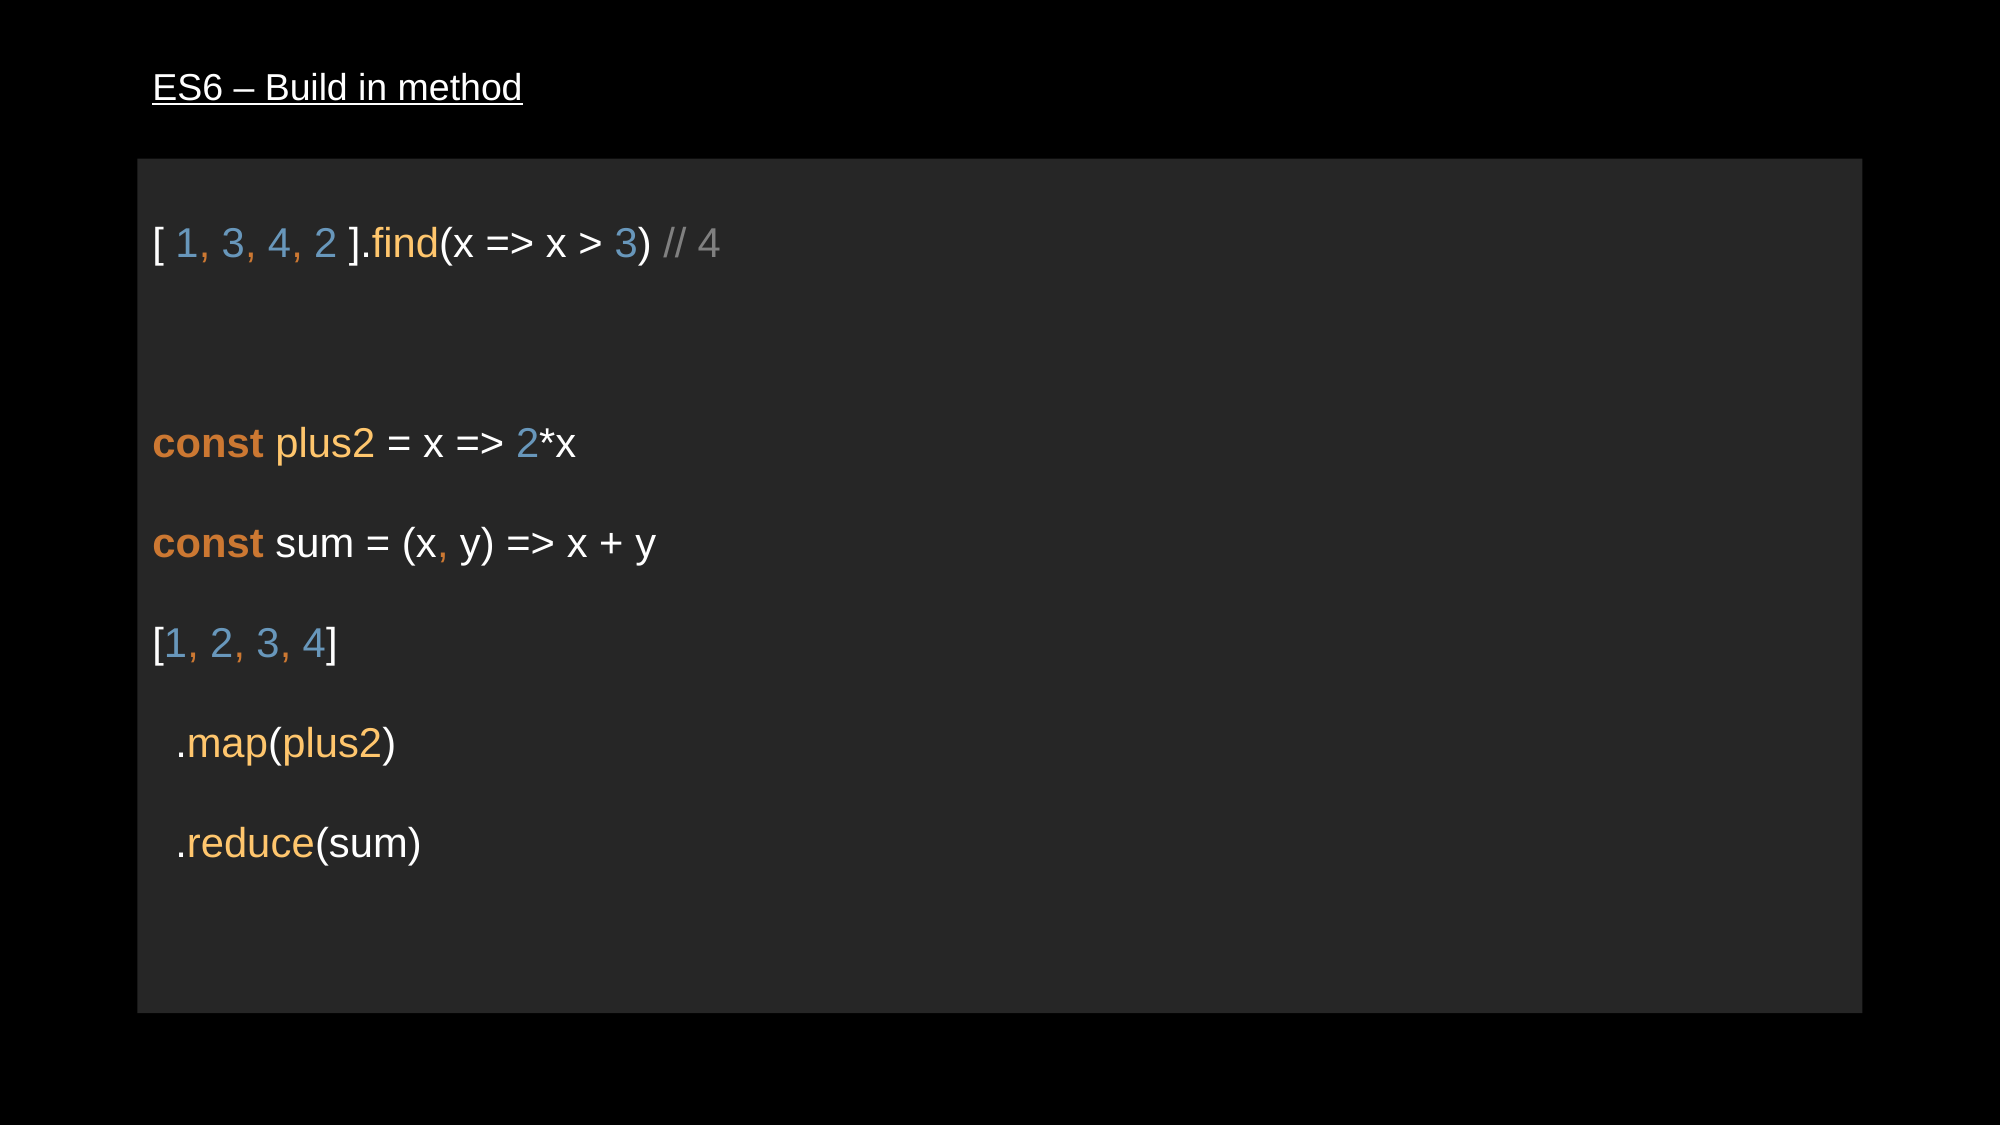

# ES6 – Build in method
[ 1, 3, 4, 2 ].find(x => x > 3) // 4
const plus2 = x => 2*x
const sum = (x, y) => x + y
[1, 2, 3, 4]
  .map(plus2)
  .reduce(sum)